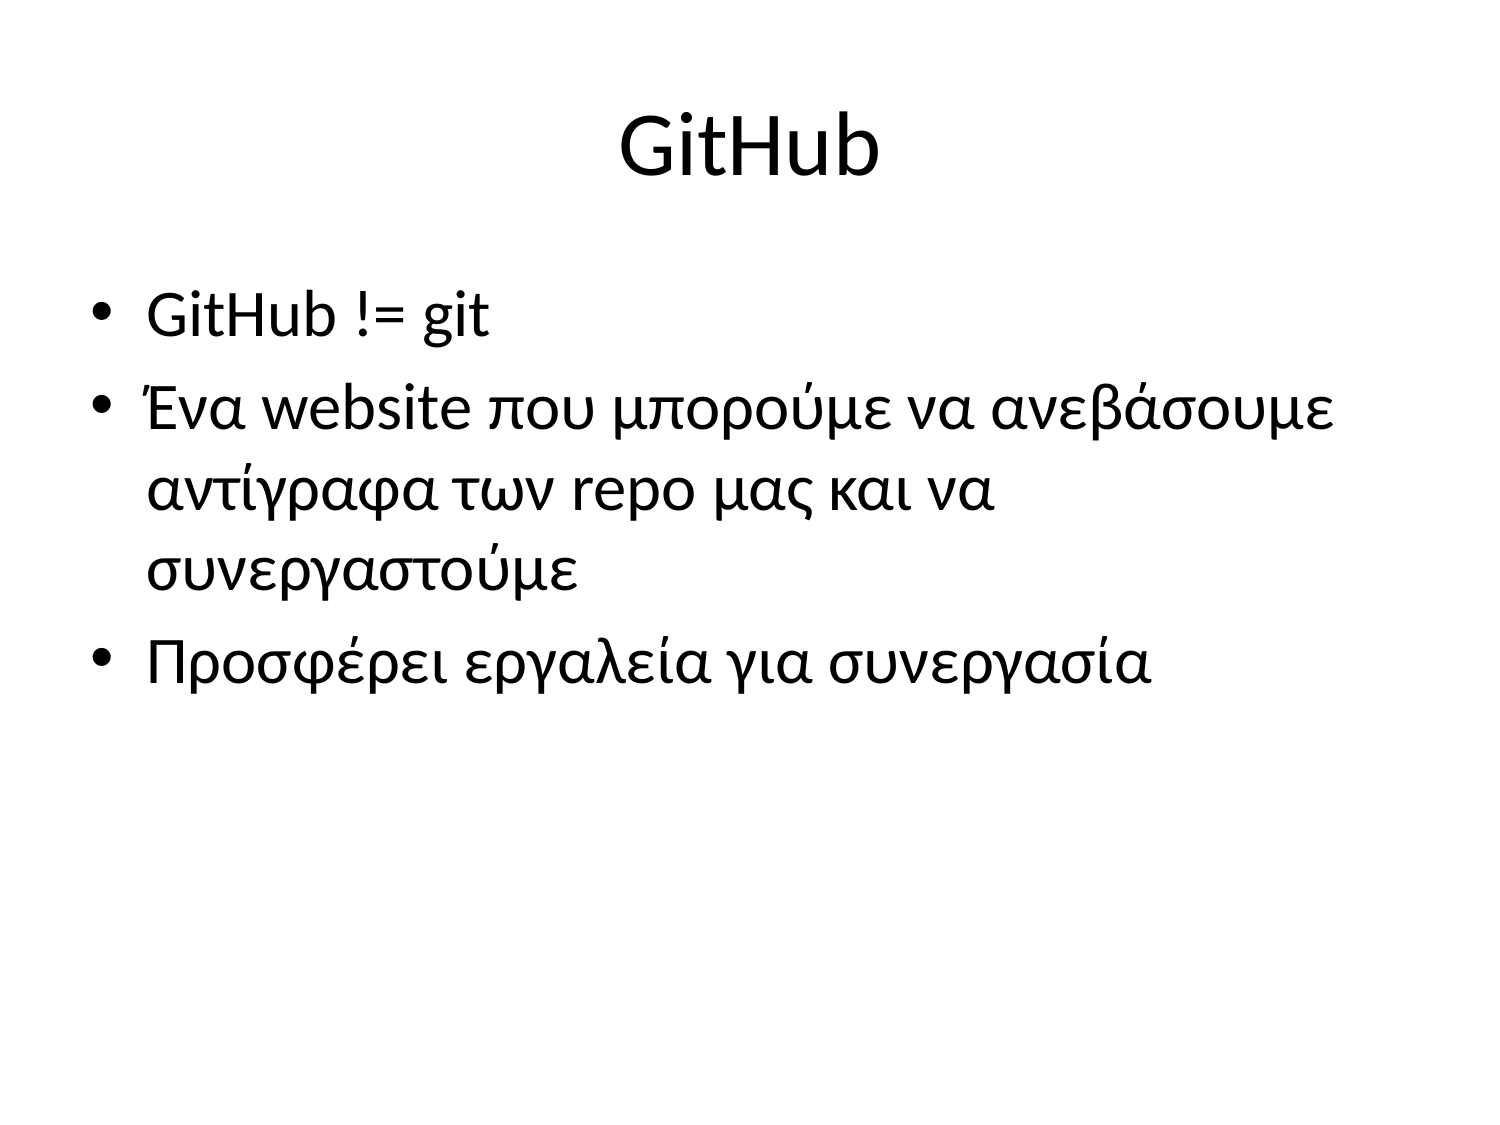

# GitHub
GitHub != git
Ένα website που μπορούμε να ανεβάσουμε αντίγραφα των repo μας και να συνεργαστούμε
Προσφέρει εργαλεία για συνεργασία